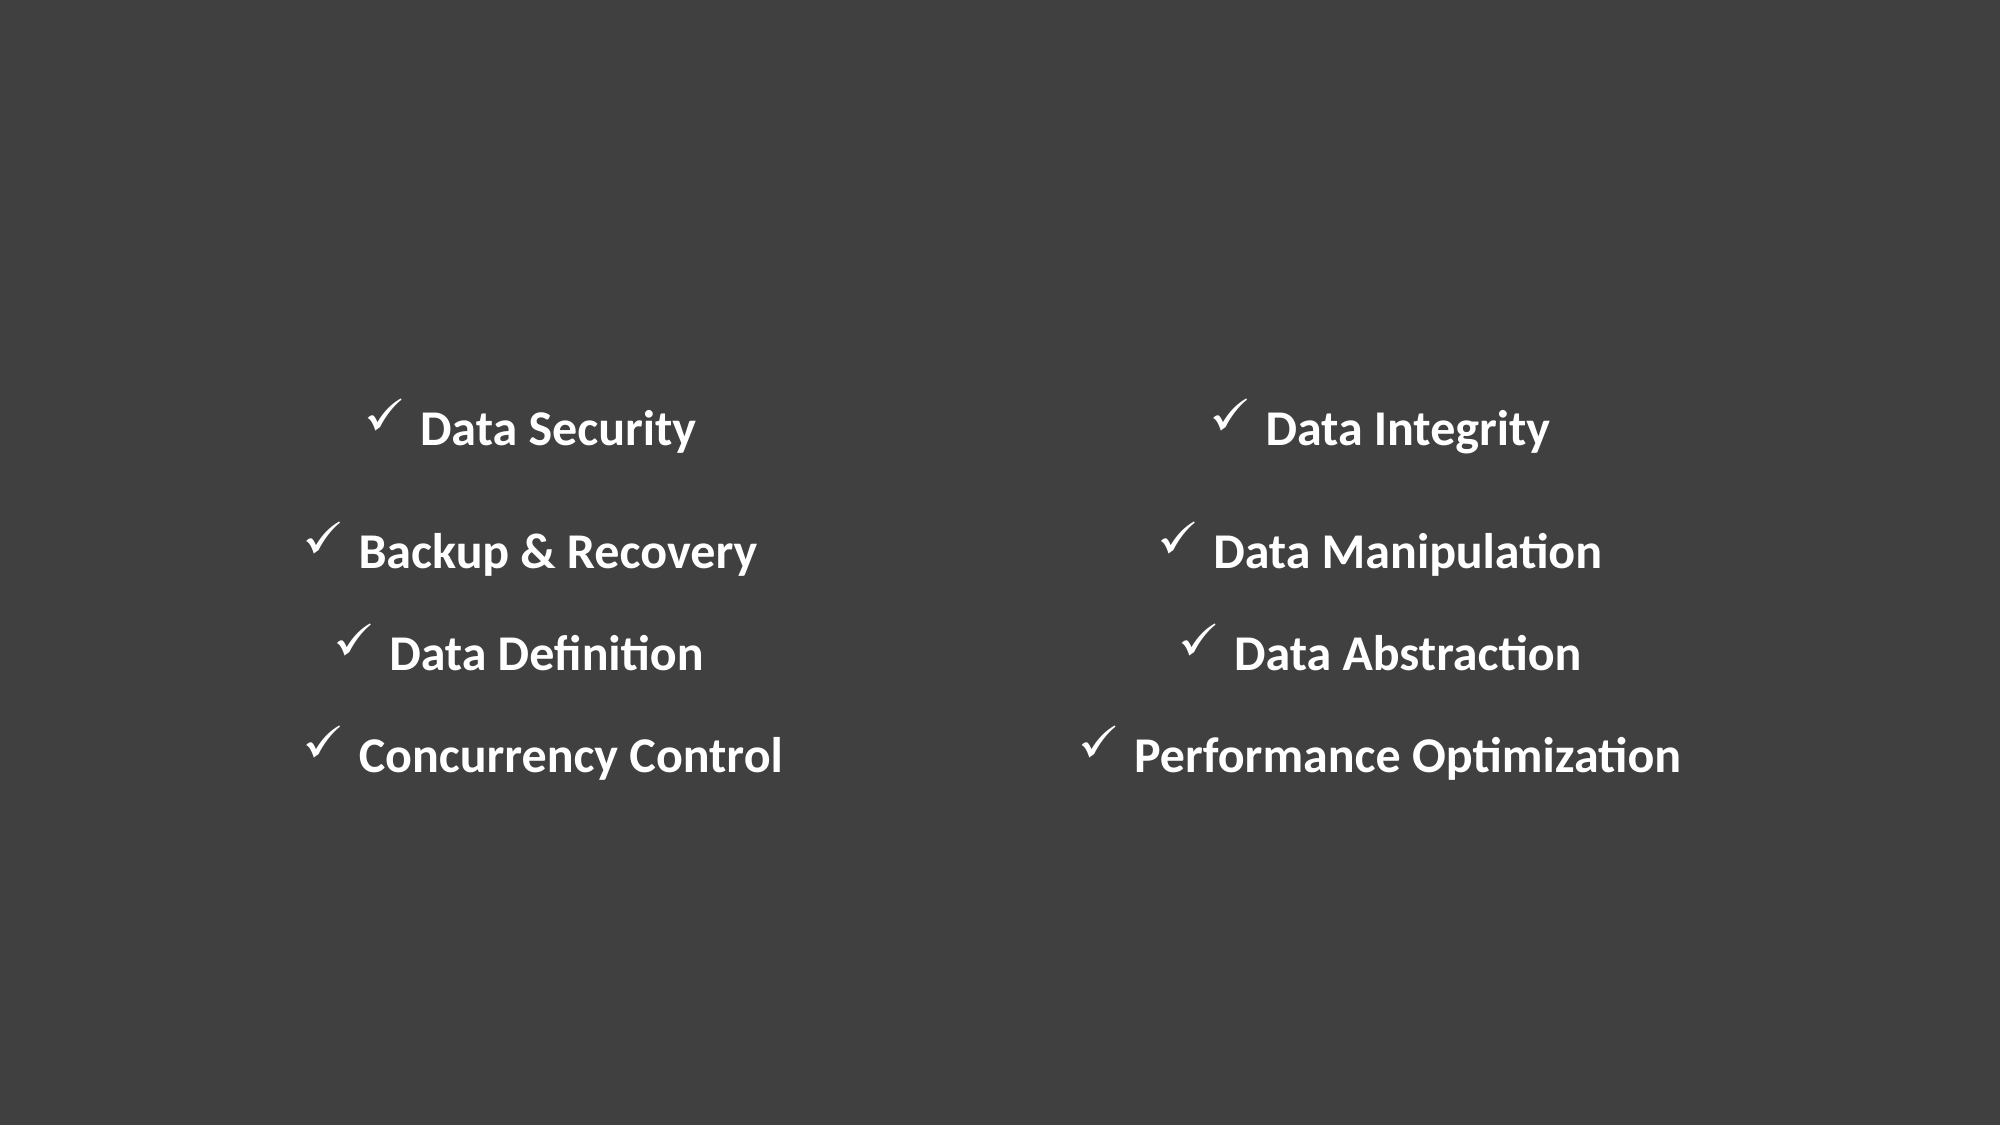

Data Security
Data Integrity
Backup & Recovery
Data Manipulation
Data Definition
Data Abstraction
Concurrency Control
Performance Optimization